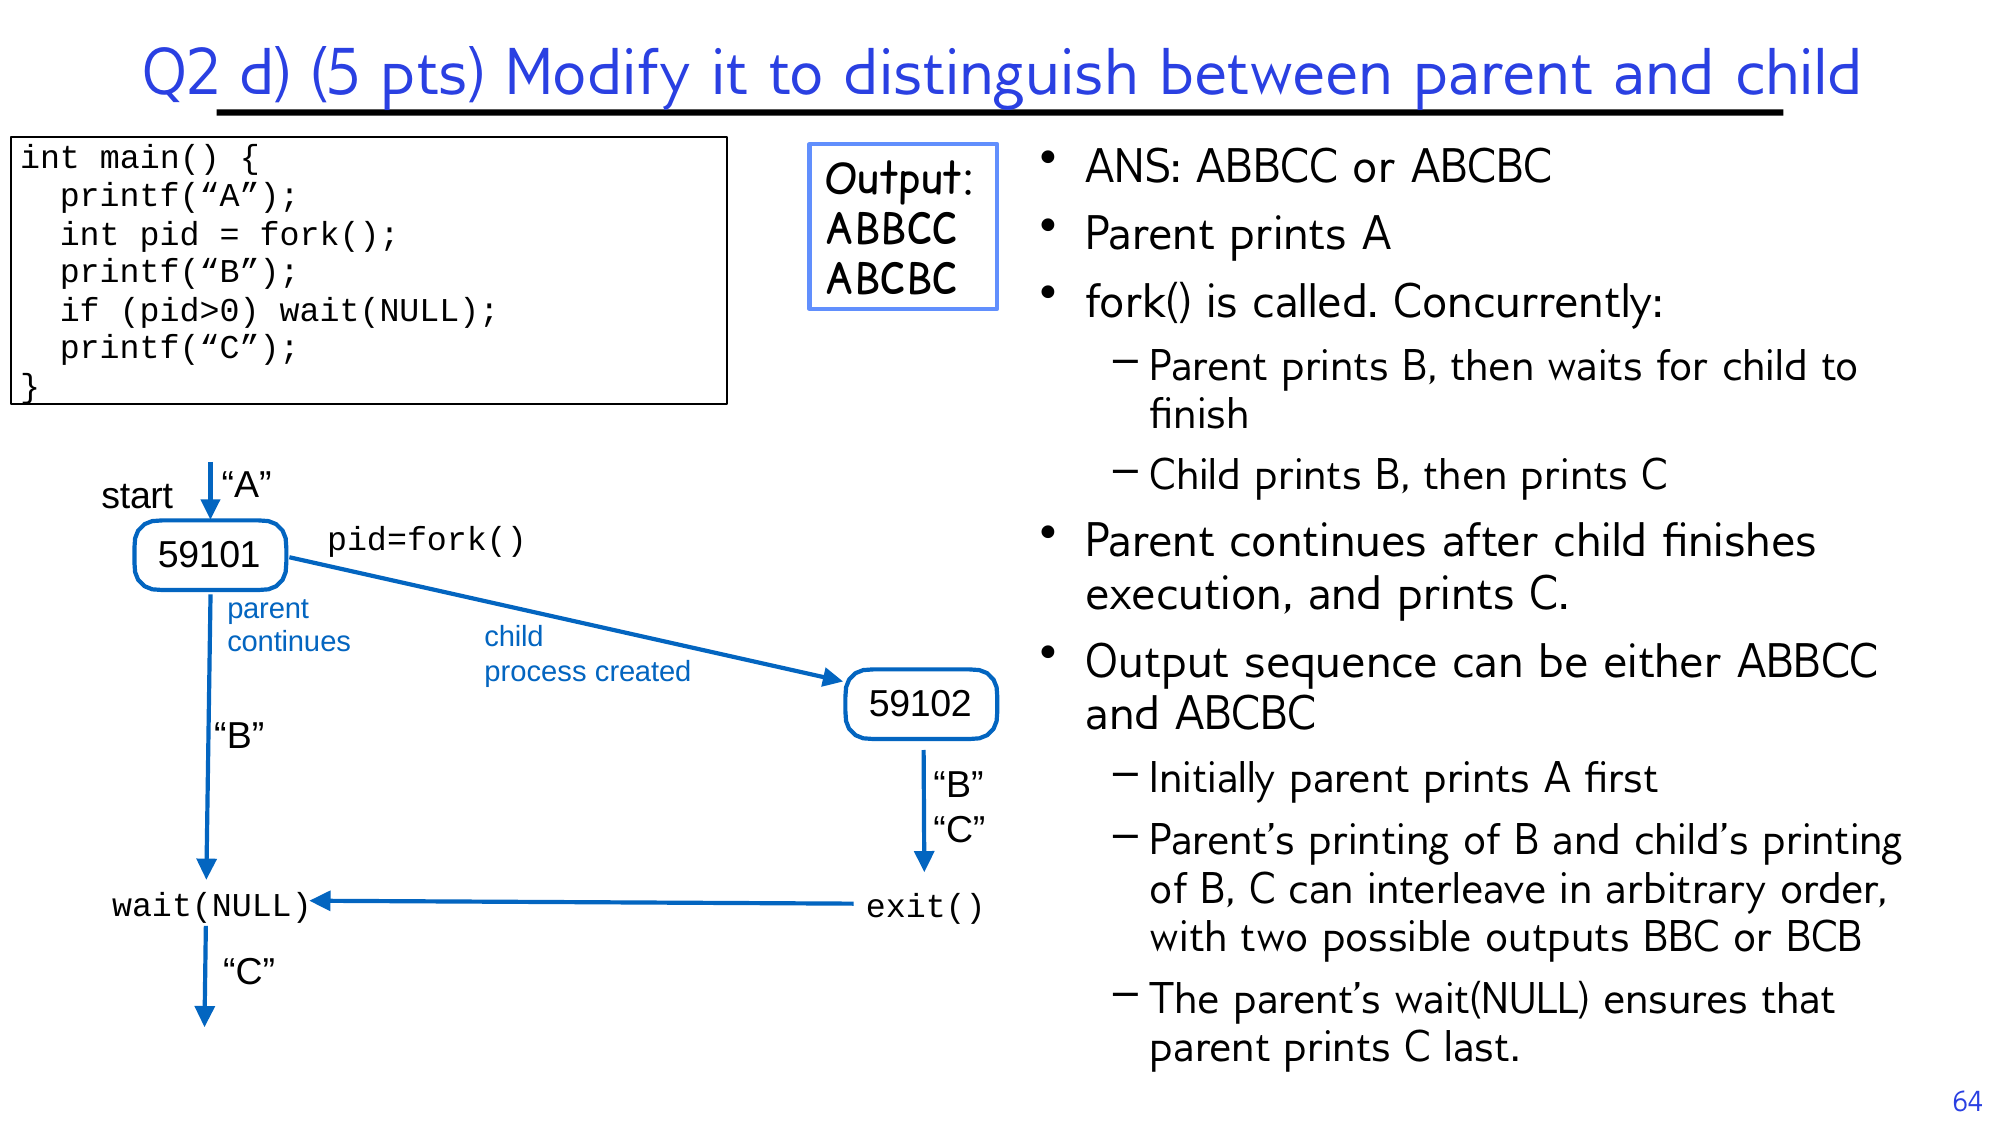

# Q2 d) (5 pts) Modify it to distinguish between parent and child
ANS: ABBCC or ABCBC
Parent prints A
fork() is called. Concurrently:
Parent prints B, then waits for child to finish
Child prints B, then prints C
Parent continues after child finishes execution, and prints C.
Output sequence can be either ABBCC and ABCBC
Initially parent prints A first
Parent’s printing of B and child’s printing of B, C can interleave in arbitrary order, with two possible outputs BBC or BCB
The parent’s wait(NULL) ensures that parent prints C last.
int main() {
  printf(“A”);
  int pid = fork();
  printf(“B”);
  if (pid>0) wait(NULL);
  printf(“C”);
}
Output:
ABBCC
ABCBC
“A”

start

59101
parent continues

pid=fork()

child
process created

59102

“B”
“B”

“C”

wait(NULL)
exit()
“C”